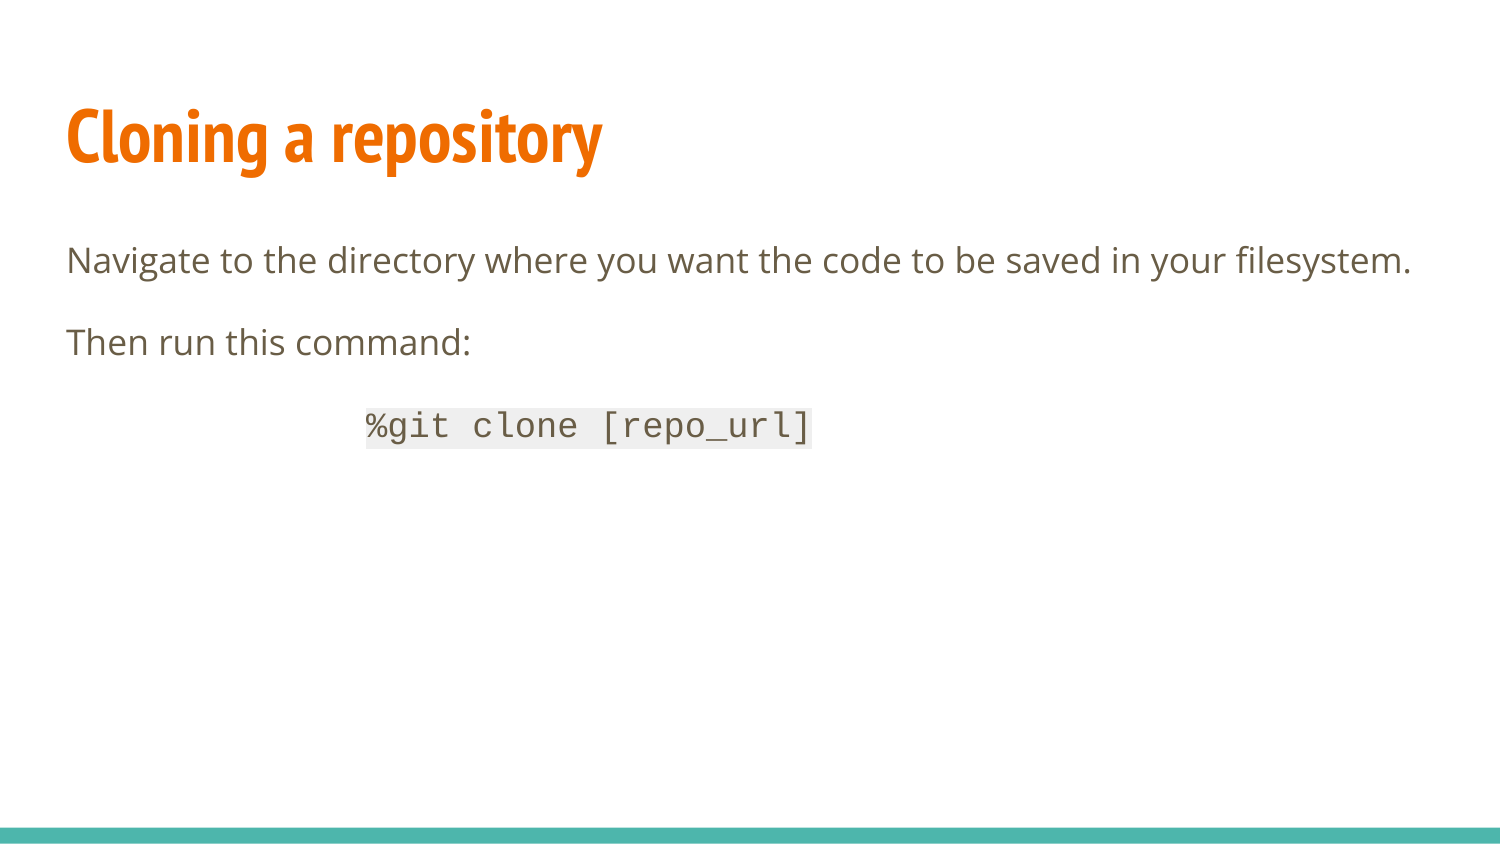

# Cloning a repository
Navigate to the directory where you want the code to be saved in your filesystem.
Then run this command:
		%git clone [repo_url]